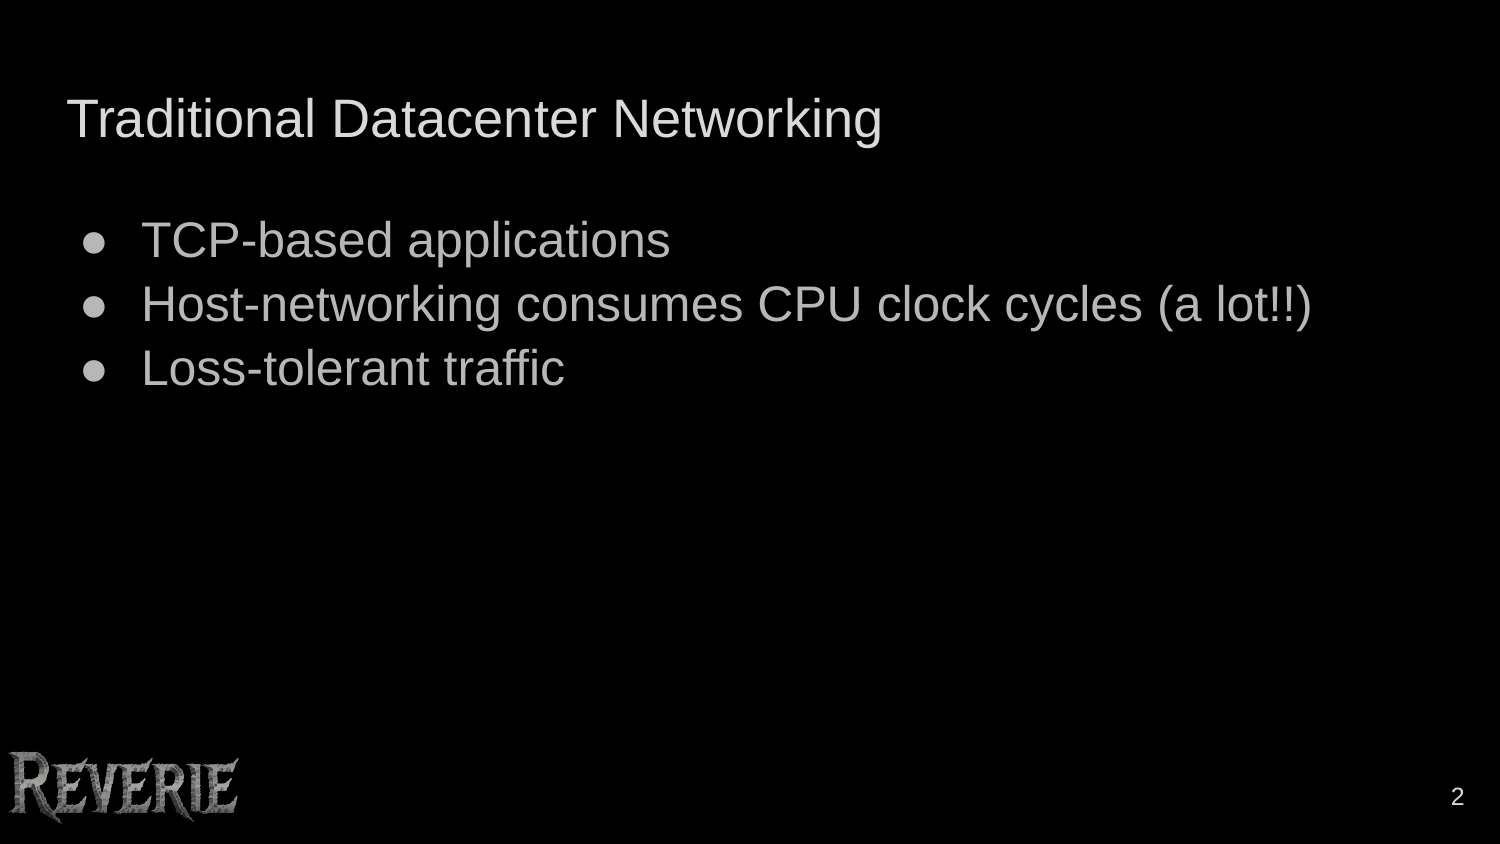

# Traditional Datacenter Networking
TCP-based applications
Host-networking consumes CPU clock cycles (a lot!!)
Loss-tolerant traffic
2